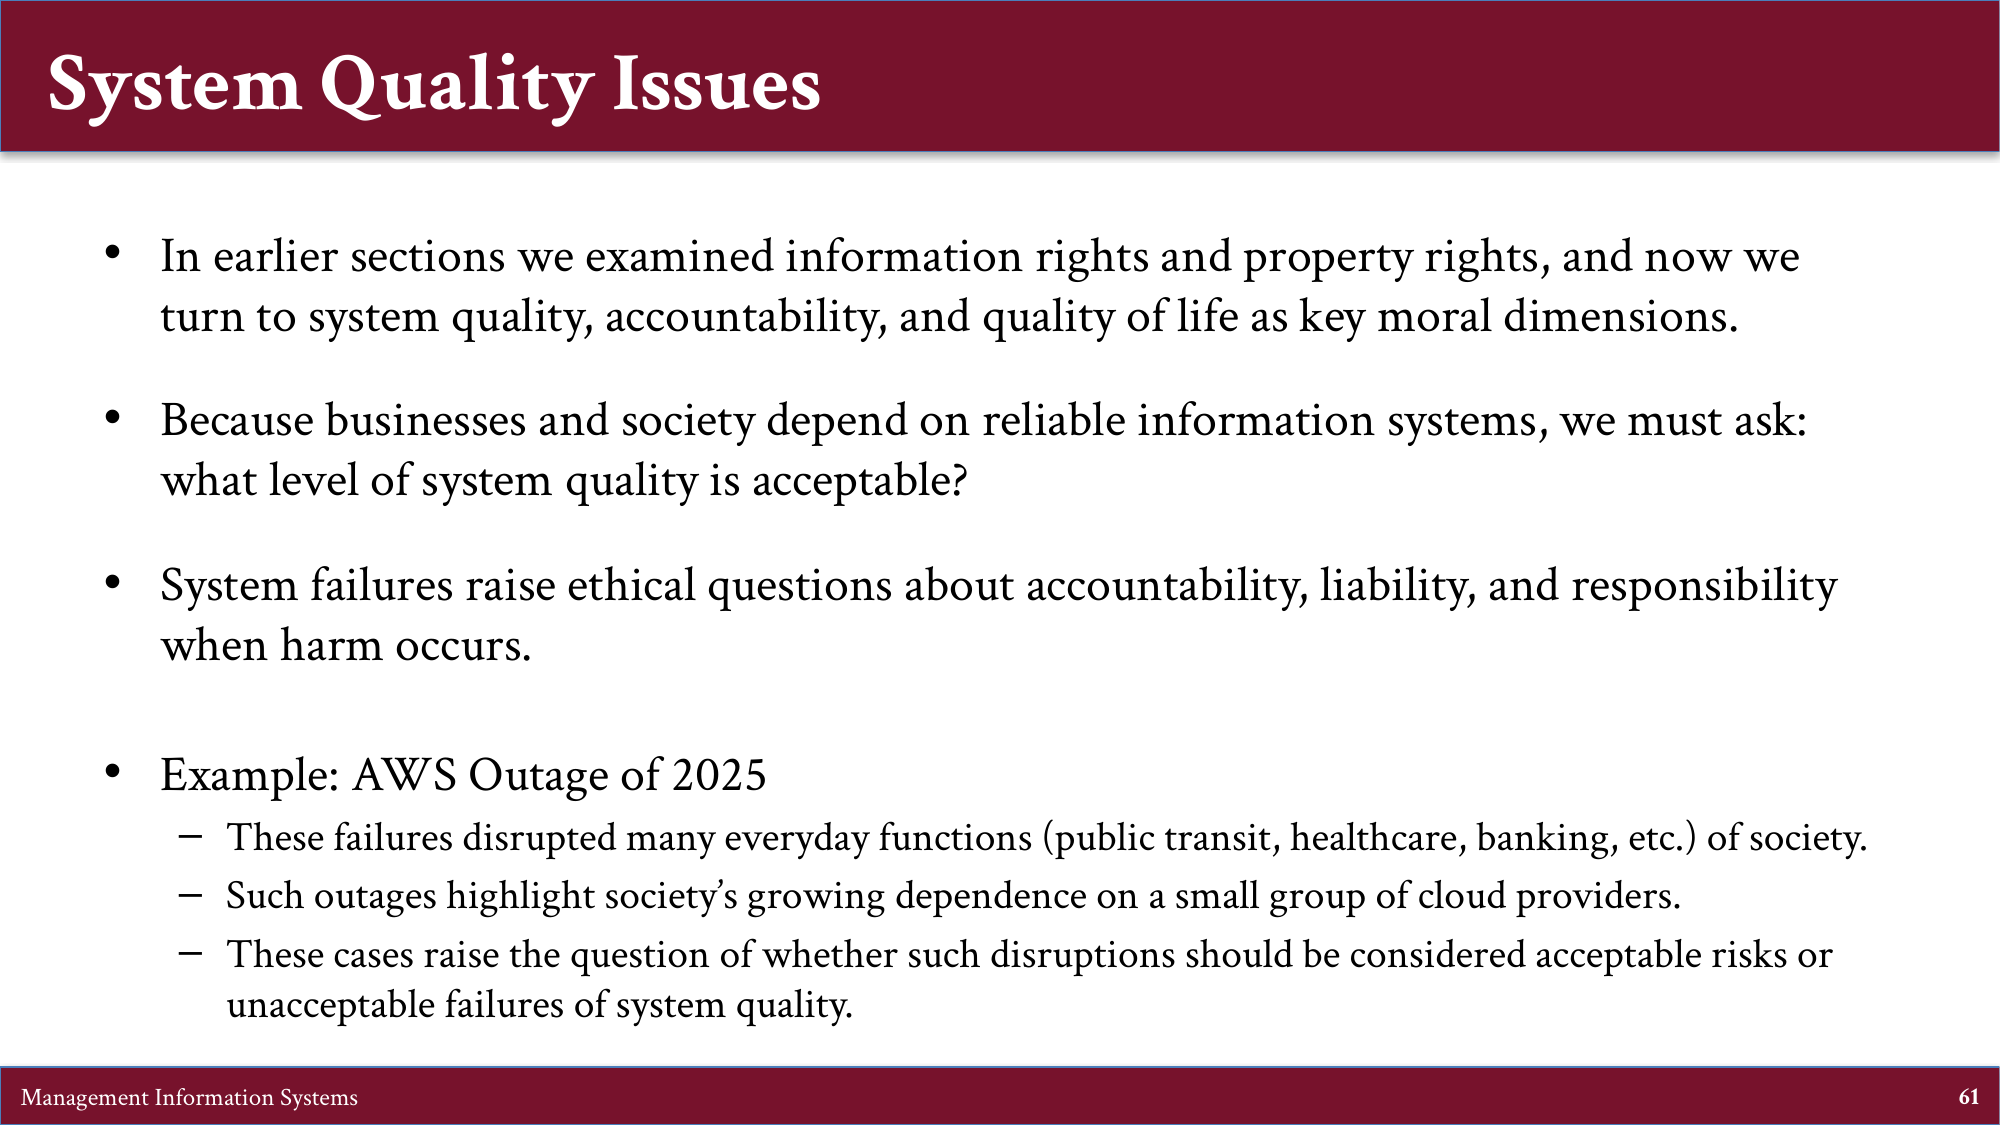

# System Quality Issues
In earlier sections we examined information rights and property rights, and now we turn to system quality, accountability, and quality of life as key moral dimensions.

Because businesses and society depend on reliable information systems, we must ask: what level of system quality is acceptable?

System failures raise ethical questions about accountability, liability, and responsibility when harm occurs.

Example: AWS Outage of 2025
These failures disrupted many everyday functions (public transit, healthcare, banking, etc.) of society.
Such outages highlight society’s growing dependence on a small group of cloud providers.
These cases raise the question of whether such disruptions should be considered acceptable risks or unacceptable failures of system quality.

 Management Information Systems
61